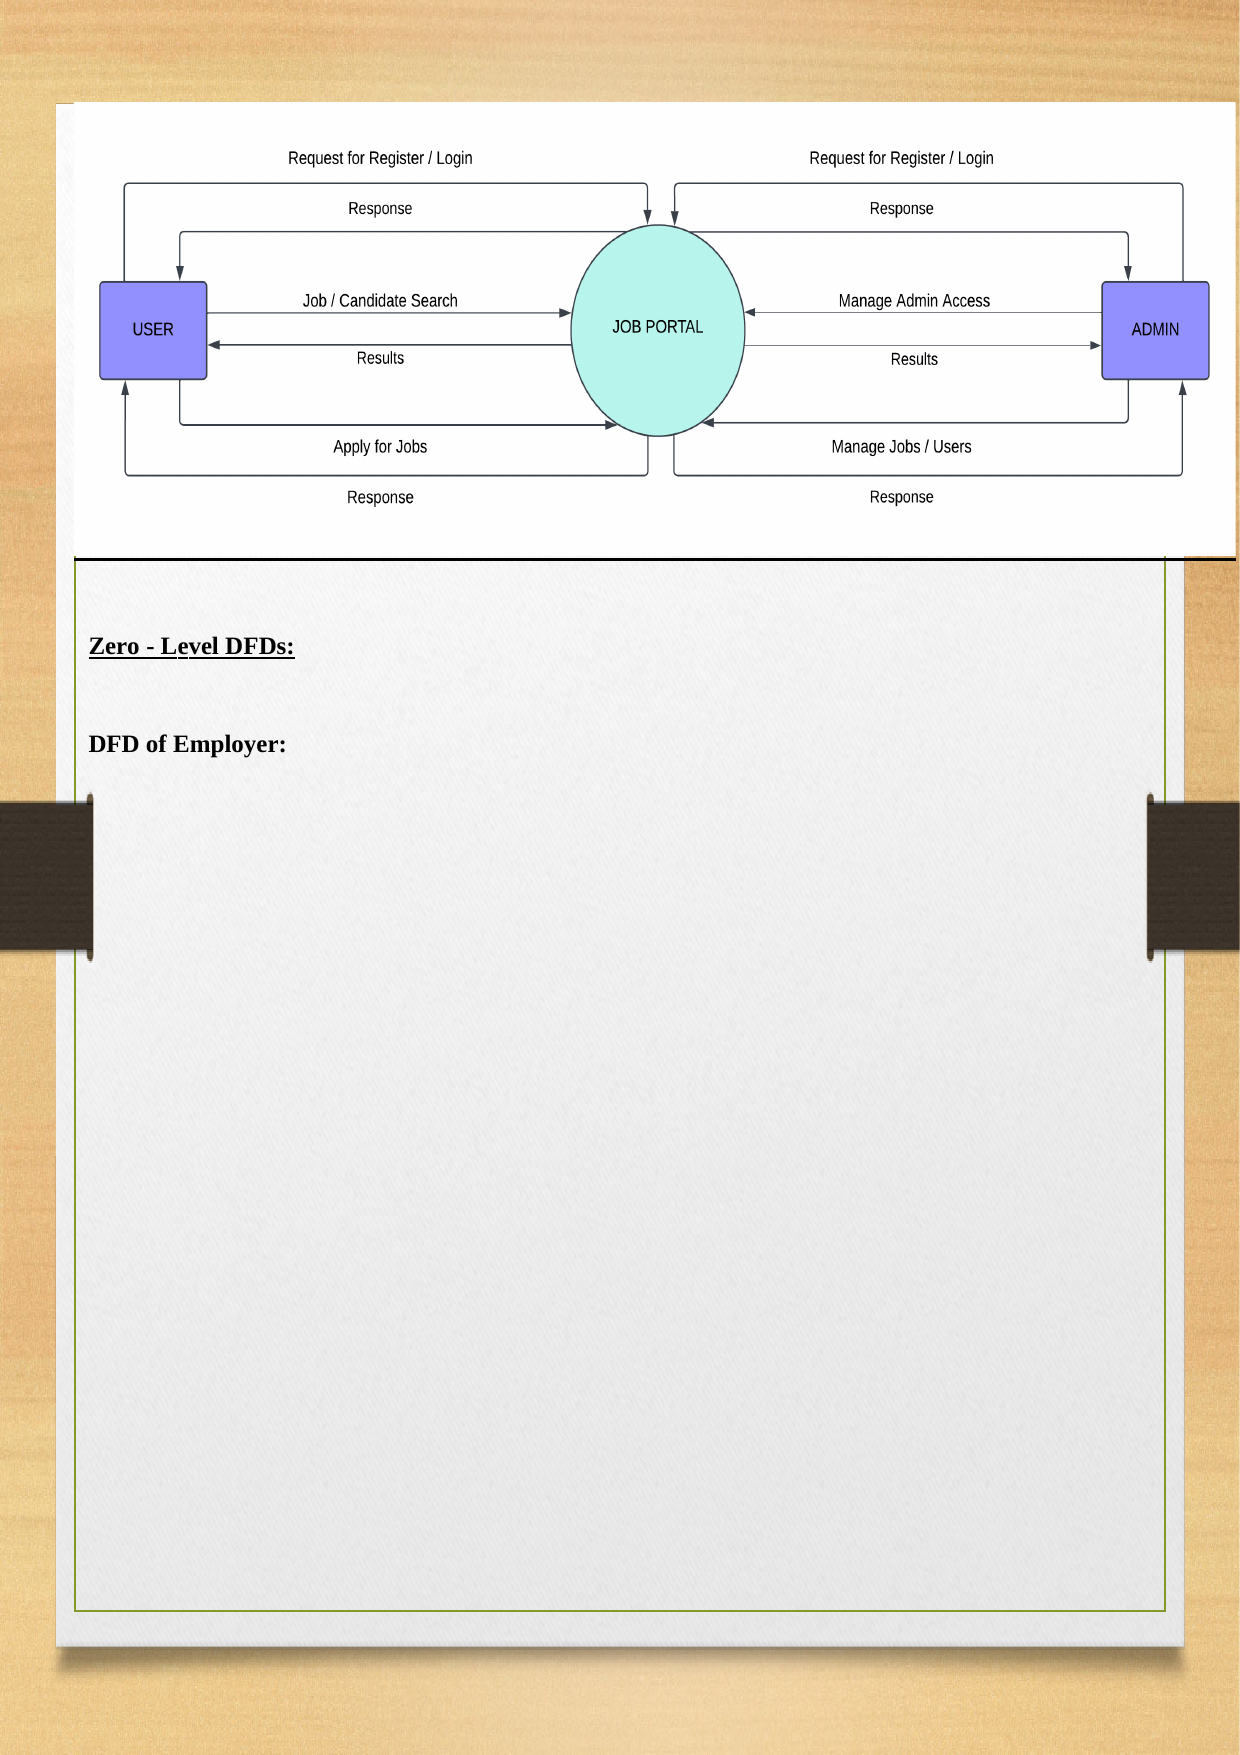

Zero - Level DFDs:

DFD of Employer: